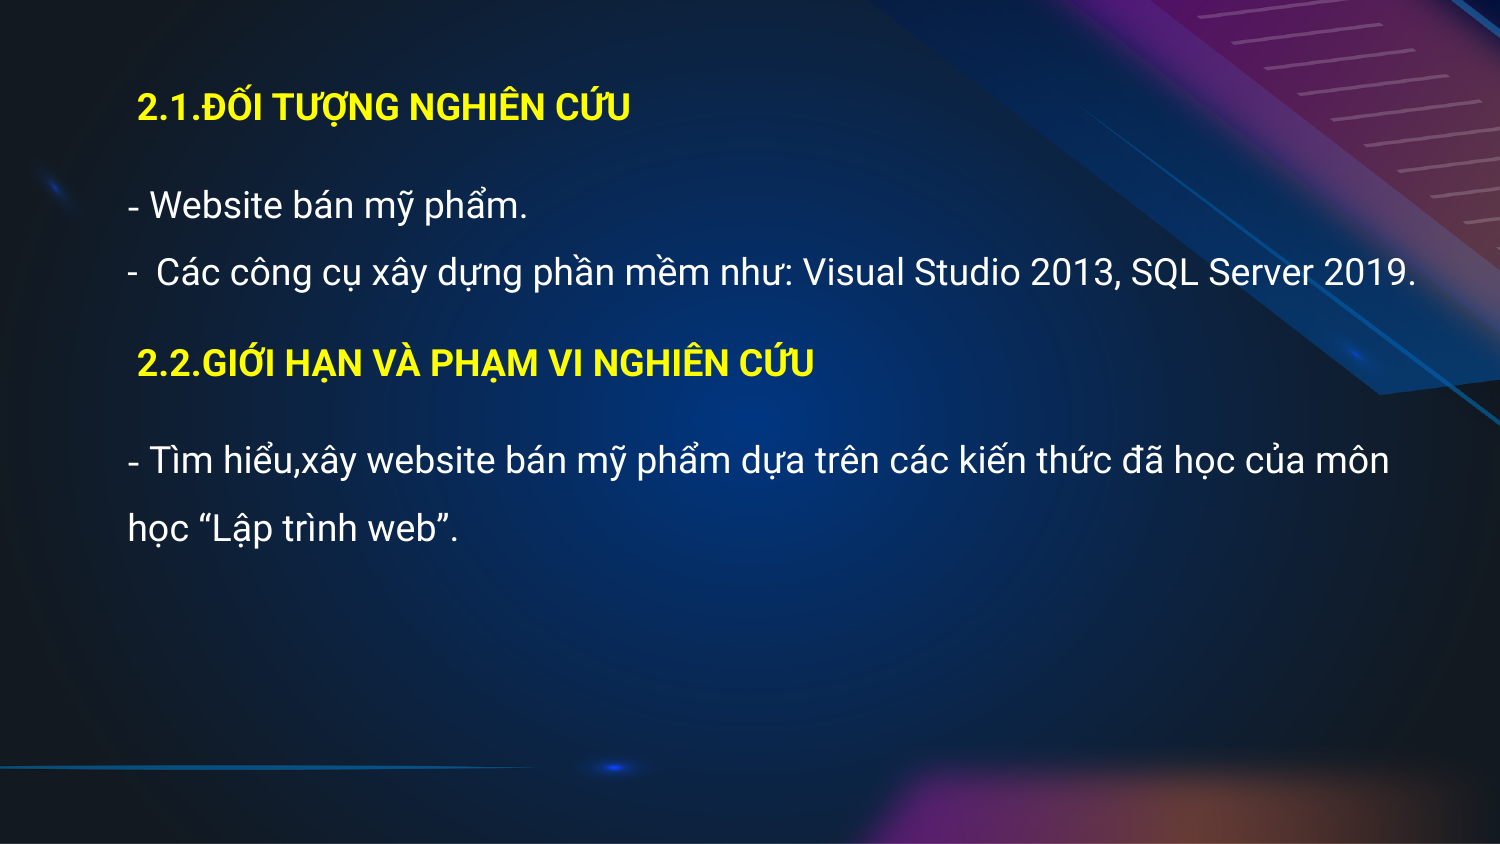

# 2.1.ĐỐI TƯỢNG NGHIÊN CỨU
- Website bán mỹ phẩm.
-  Các công cụ xây dựng phần mềm như: Visual Studio 2013, SQL Server 2019.

2.2.GIỚI HẠN VÀ PHẠM VI NGHIÊN CỨU
- Tìm hiểu,xây website bán mỹ phẩm dựa trên các kiến thức đã học của môn học “Lập trình web”.